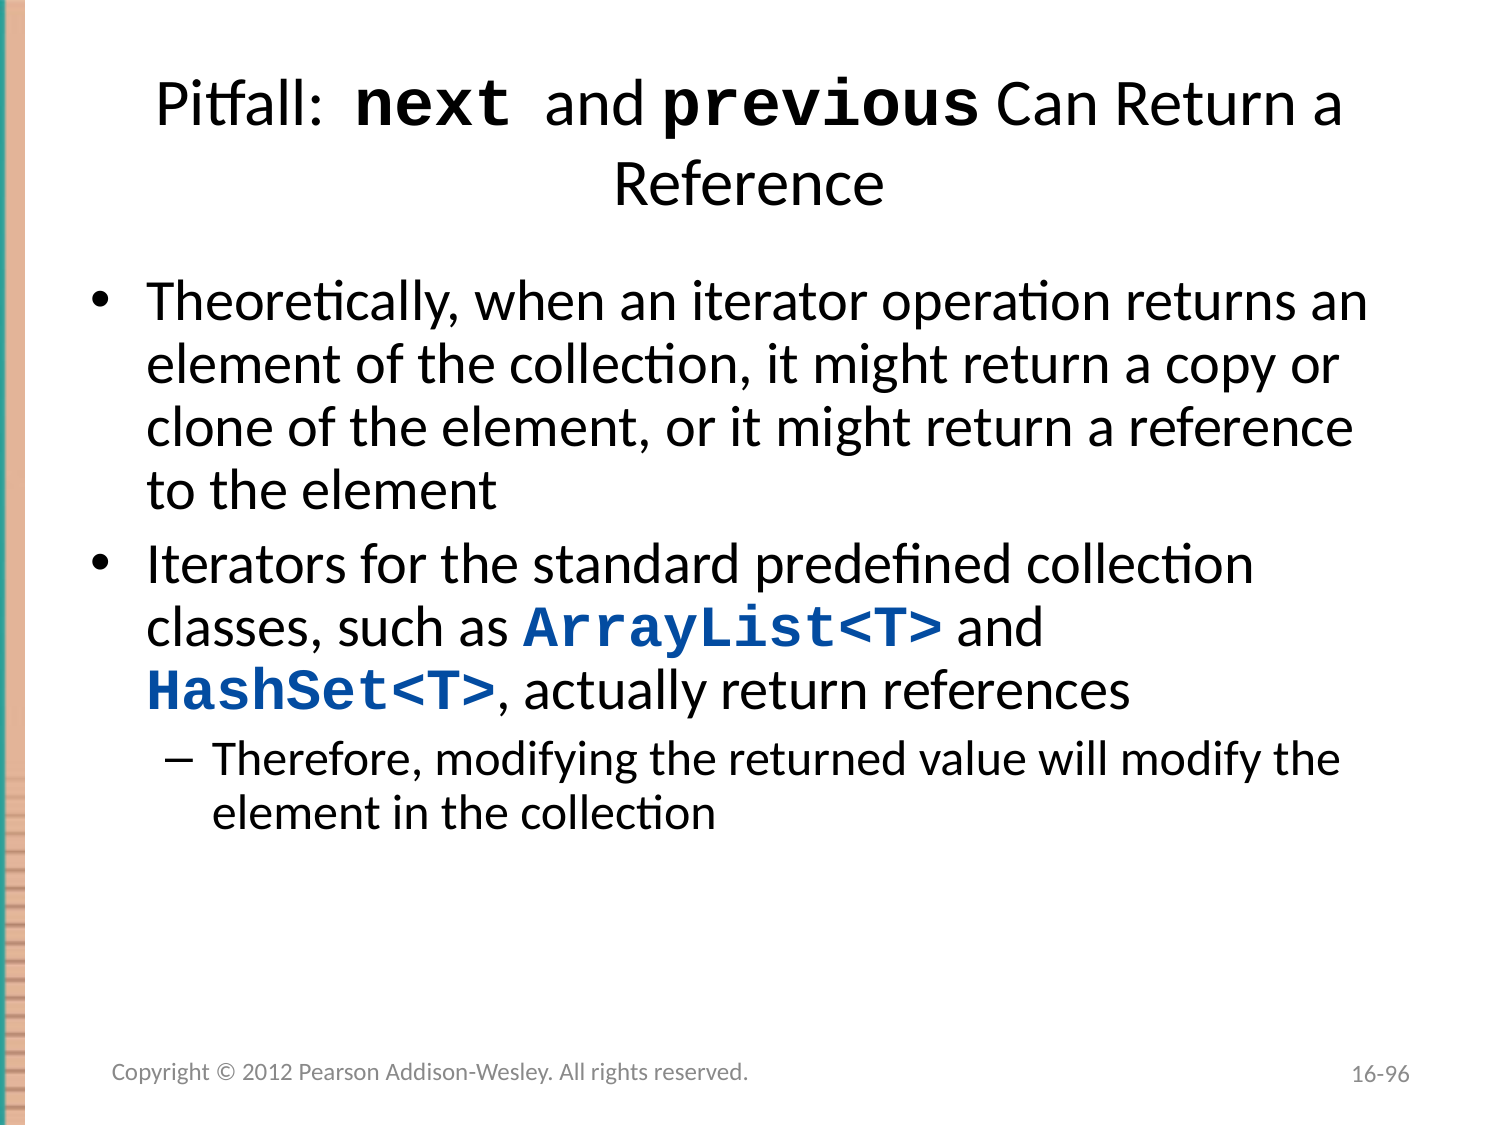

# Pitfall:  next  and previous Can Return a Reference
Theoretically, when an iterator operation returns an element of the collection, it might return a copy or clone of the element, or it might return a reference to the element
Iterators for the standard predefined collection classes, such as ArrayList<T> and HashSet<T>, actually return references
Therefore, modifying the returned value will modify the element in the collection
Copyright © 2012 Pearson Addison-Wesley. All rights reserved.
16-96